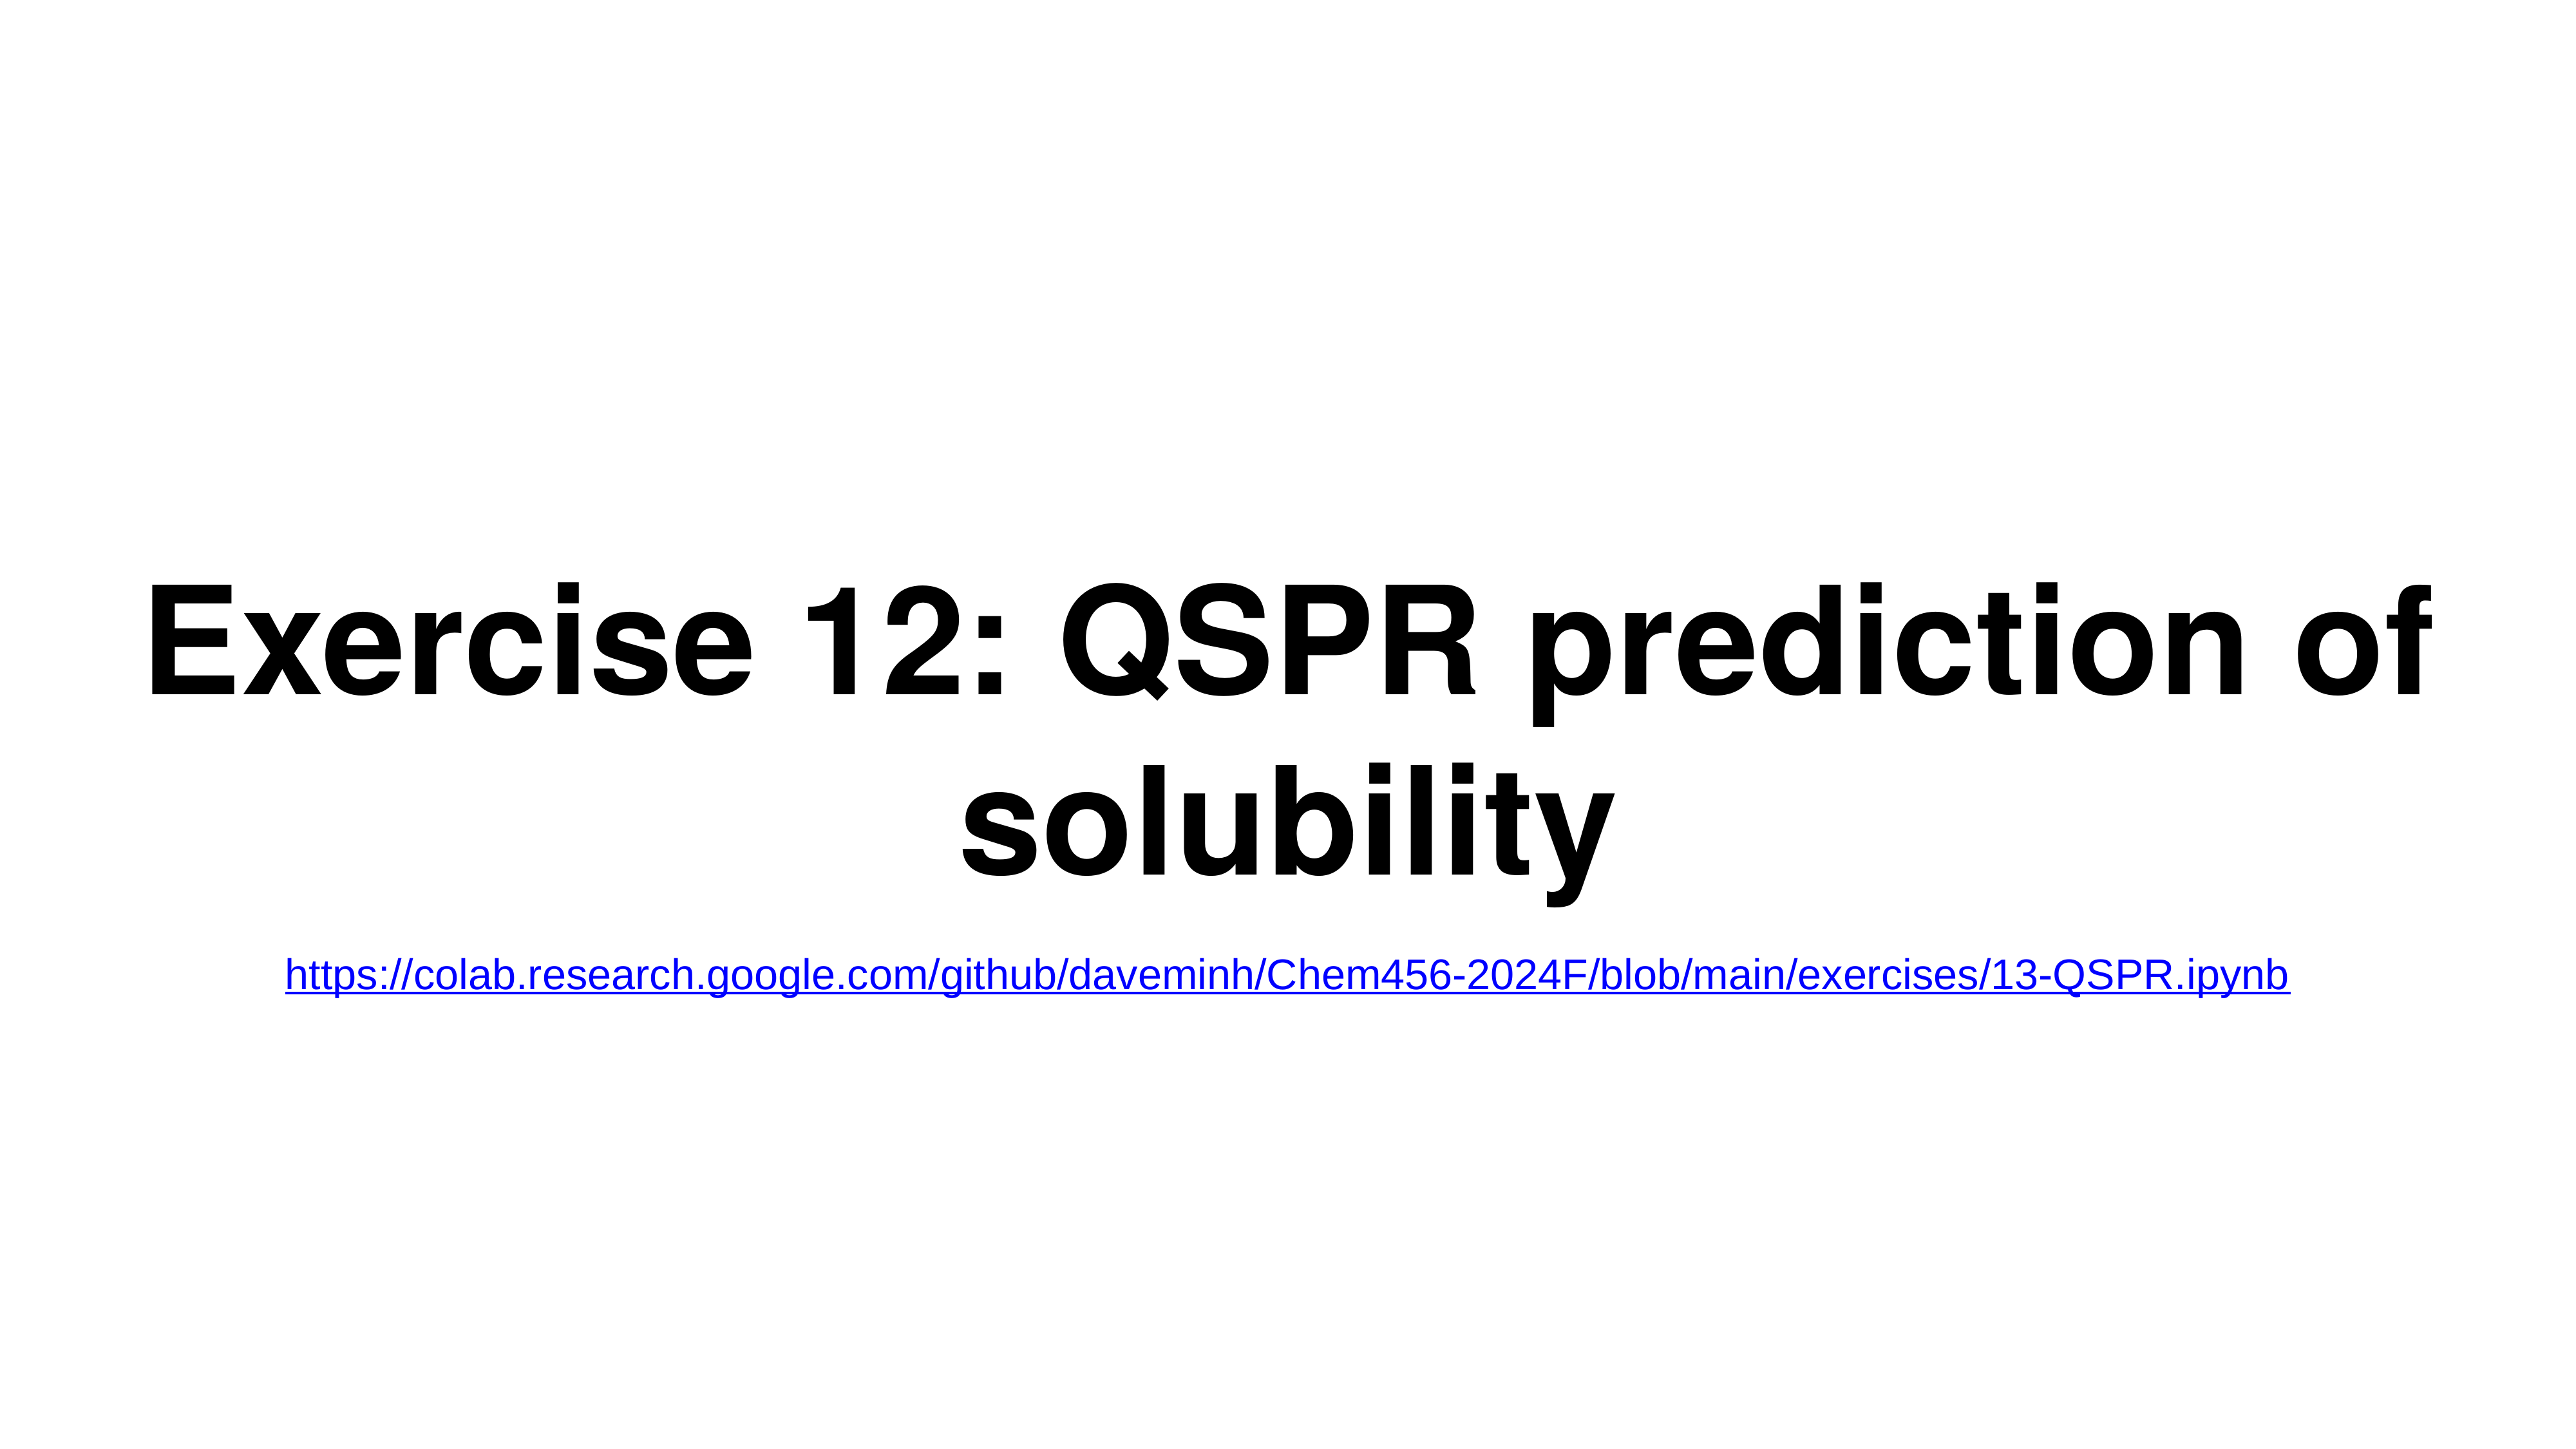

# Exercise 12: QSPR prediction of solubility
https://colab.research.google.com/github/daveminh/Chem456-2024F/blob/main/exercises/13-QSPR.ipynb
26